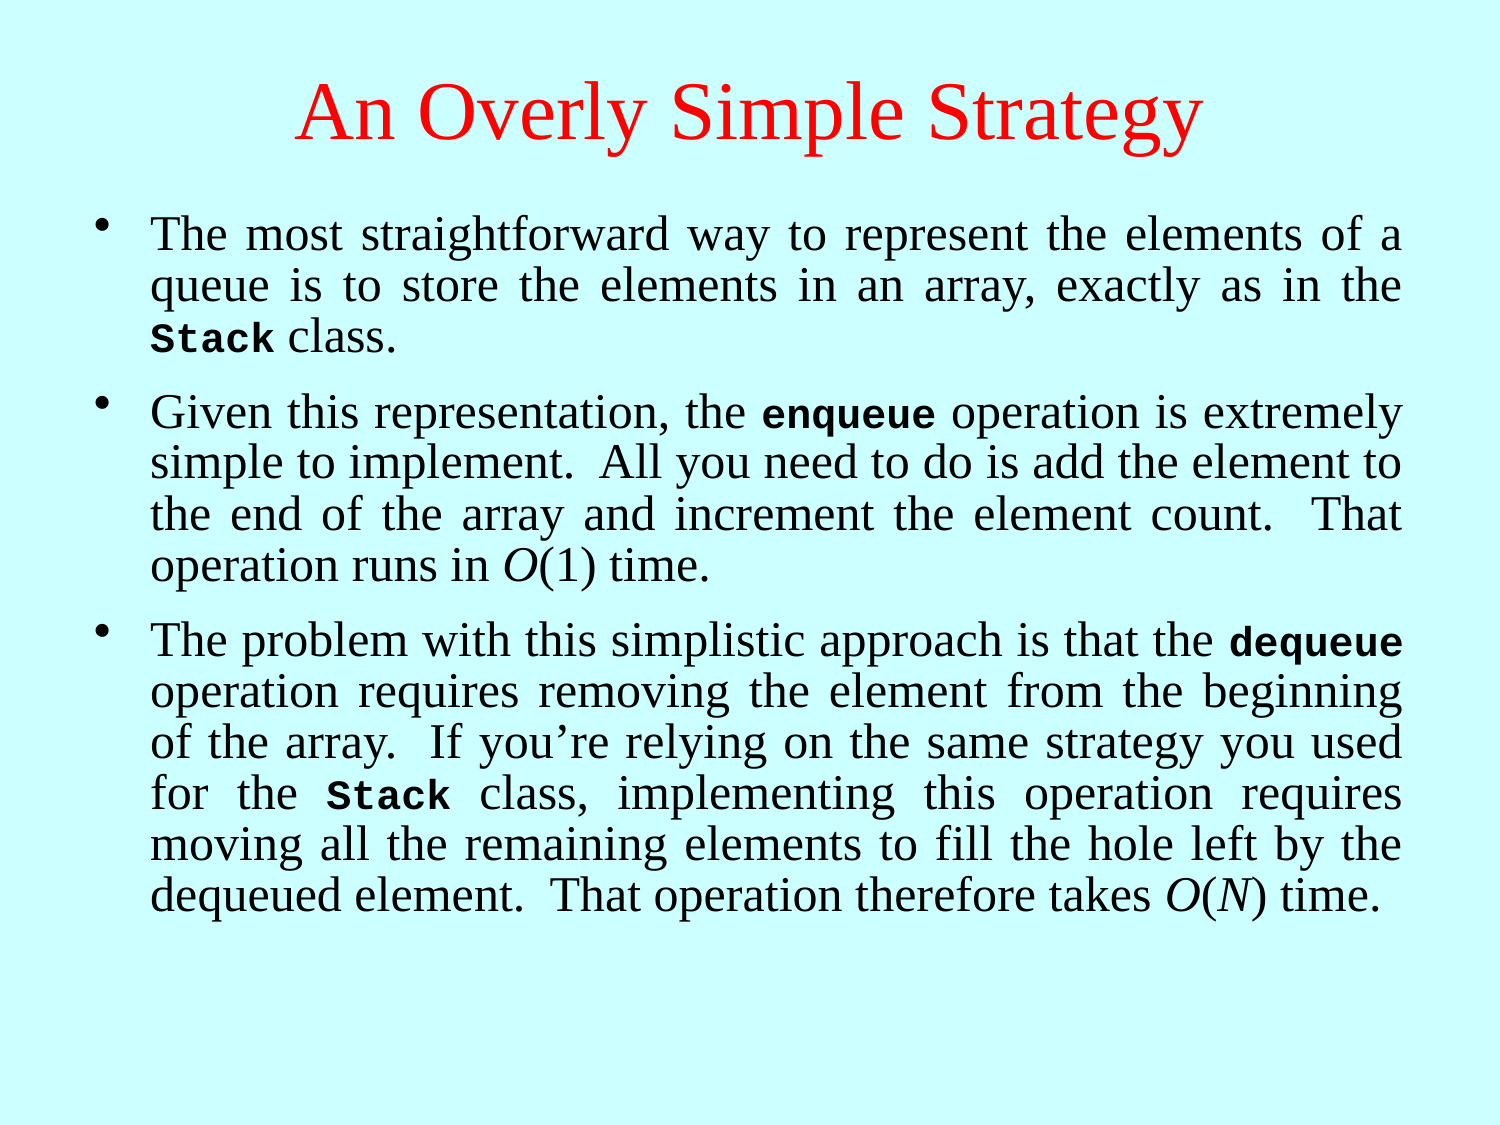

# An Overly Simple Strategy
The most straightforward way to represent the elements of a queue is to store the elements in an array, exactly as in the Stack class.
Given this representation, the enqueue operation is extremely simple to implement.  All you need to do is add the element to the end of the array and increment the element count.  That operation runs in O(1) time.
The problem with this simplistic approach is that the dequeue operation requires removing the element from the beginning of the array.  If you’re relying on the same strategy you used for the Stack class, implementing this operation requires moving all the remaining elements to fill the hole left by the dequeued element.  That operation therefore takes O(N) time.